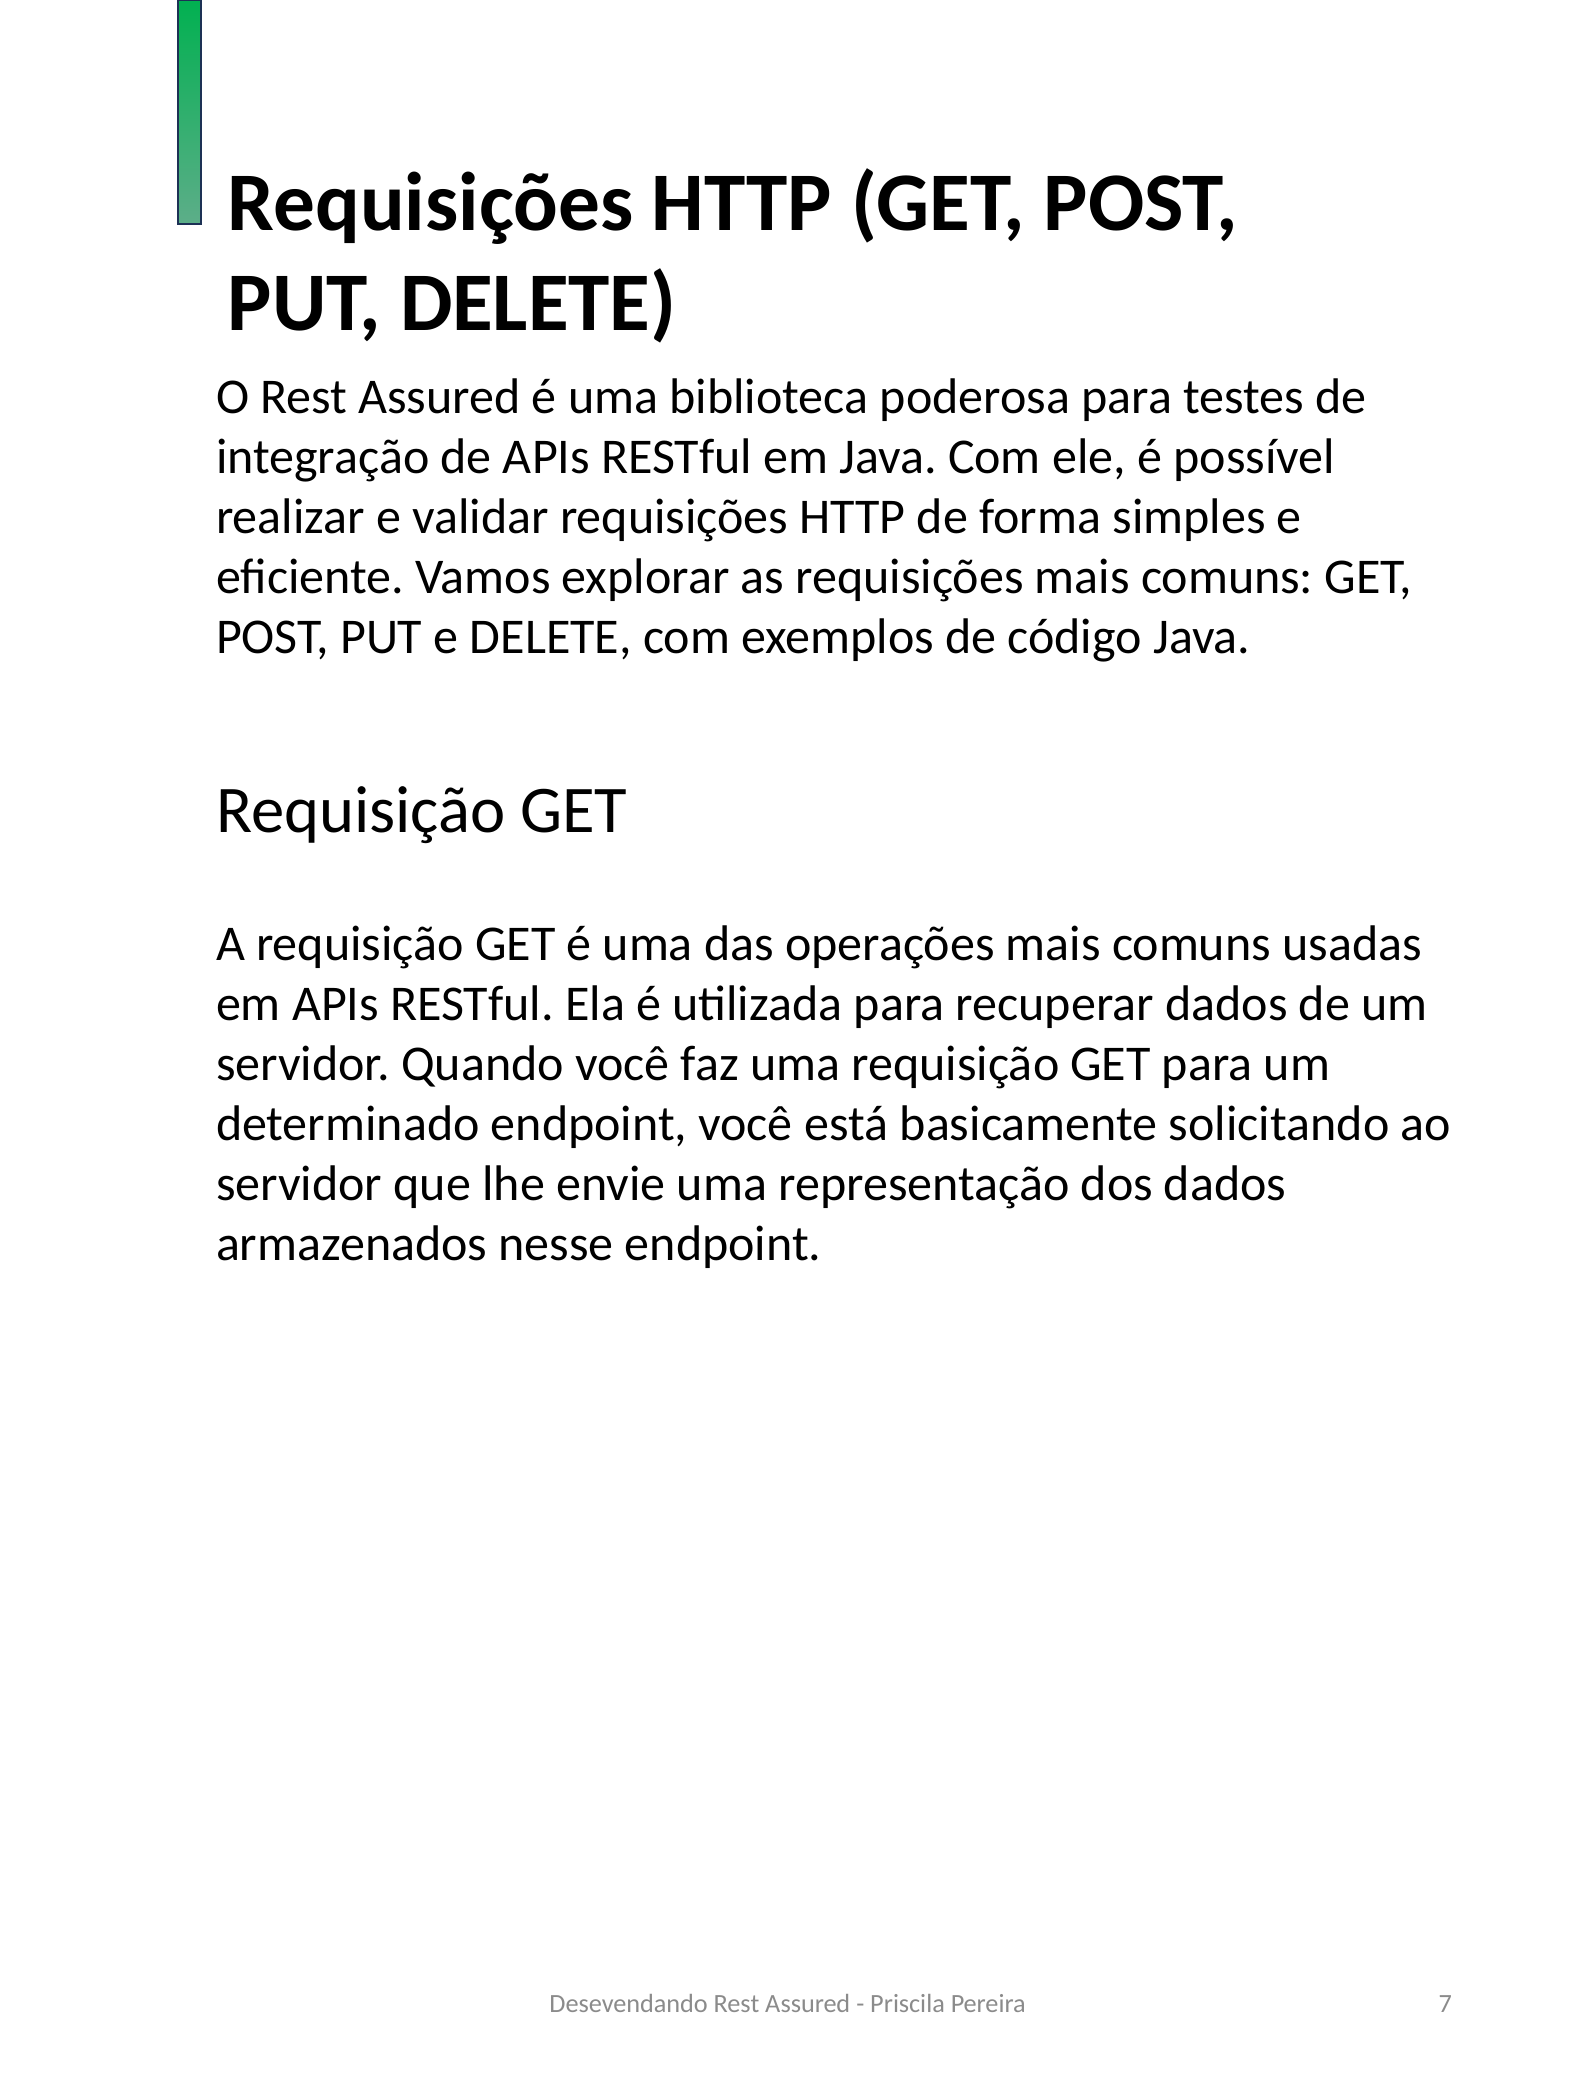

Requisições HTTP (GET, POST, PUT, DELETE)
O Rest Assured é uma biblioteca poderosa para testes de integração de APIs RESTful em Java. Com ele, é possível realizar e validar requisições HTTP de forma simples e eficiente. Vamos explorar as requisições mais comuns: GET, POST, PUT e DELETE, com exemplos de código Java.
Requisição GET
A requisição GET é uma das operações mais comuns usadas em APIs RESTful. Ela é utilizada para recuperar dados de um servidor. Quando você faz uma requisição GET para um determinado endpoint, você está basicamente solicitando ao servidor que lhe envie uma representação dos dados armazenados nesse endpoint.
Desevendando Rest Assured - Priscila Pereira
7